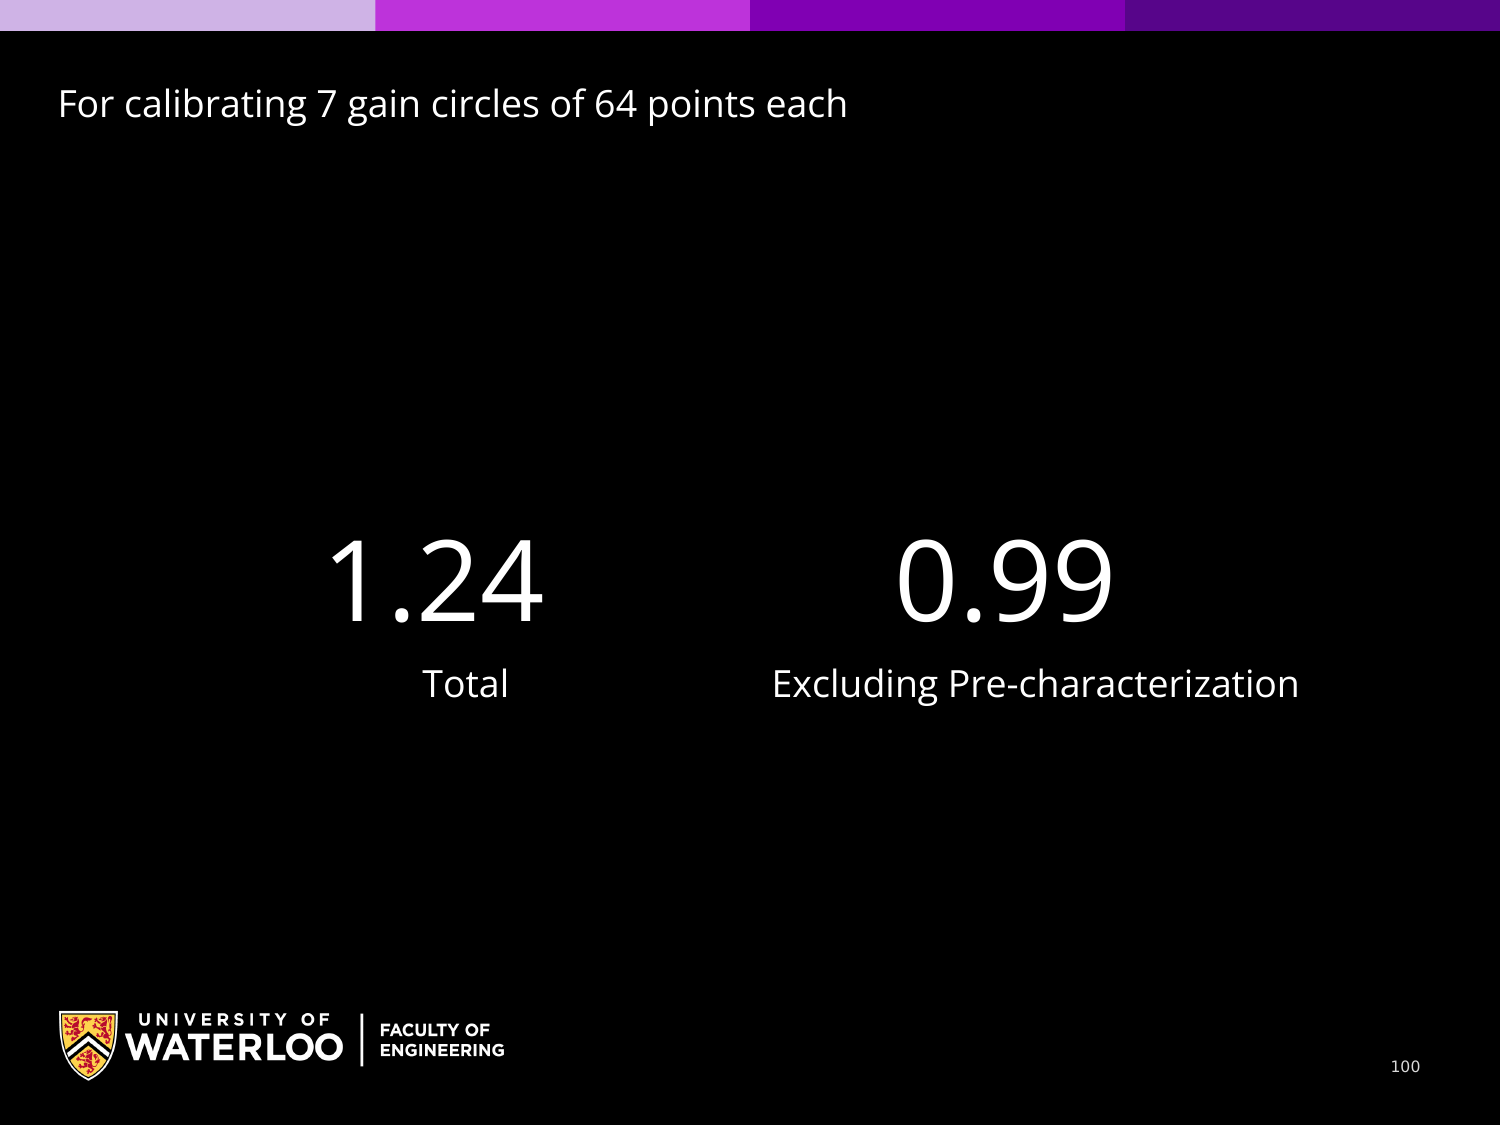

For calibrating 7 gain circles of 64 points each
1.24            0.99
Total                           Excluding Pre-characterization
100